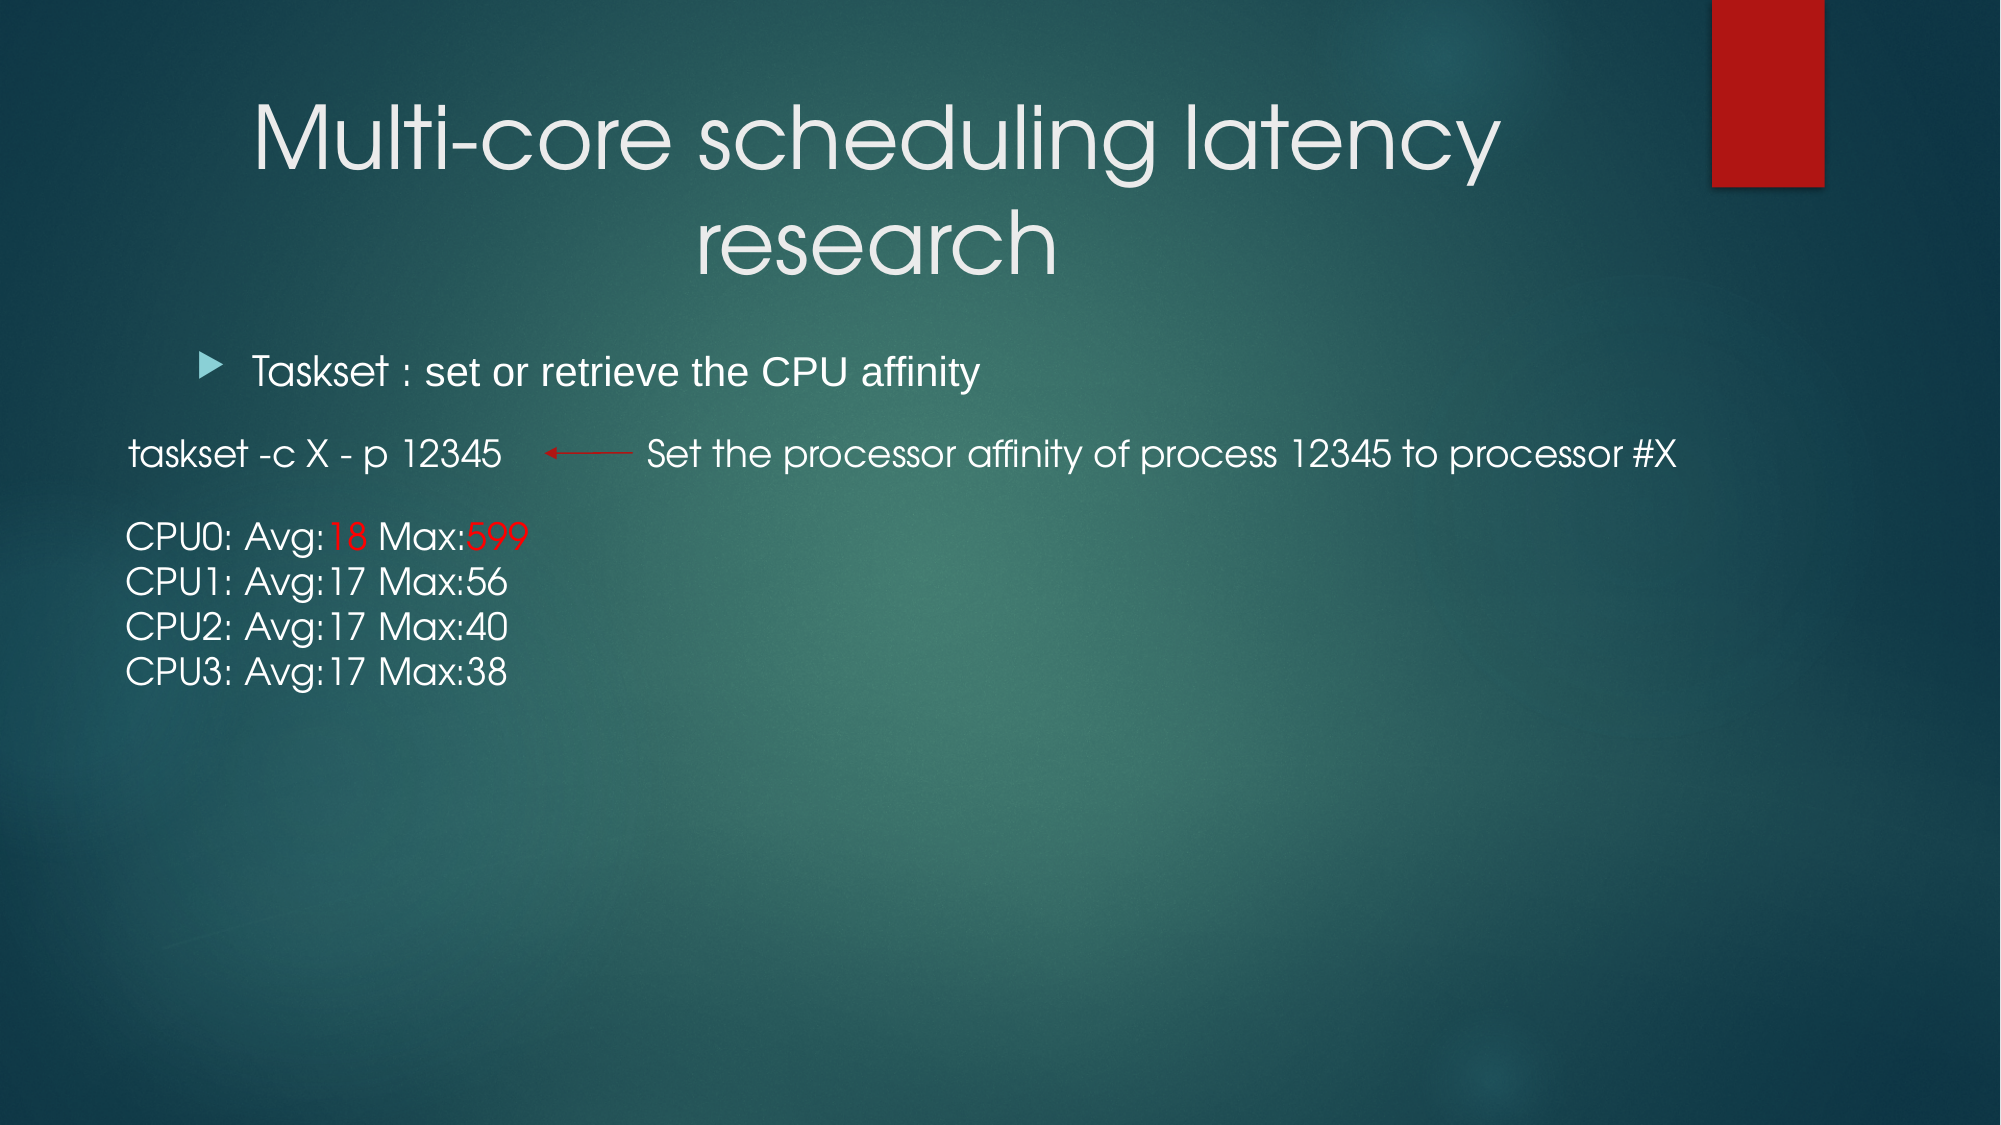

# Multi-core scheduling latency research
Taskset : set or retrieve the CPU affinity

taskset -c X - p 12345
Set the processor affinity of process 12345 to processor #X
CPU0: Avg:18 Max:599
CPU1: Avg:17 Max:56
CPU2: Avg:17 Max:40
CPU3: Avg:17 Max:38